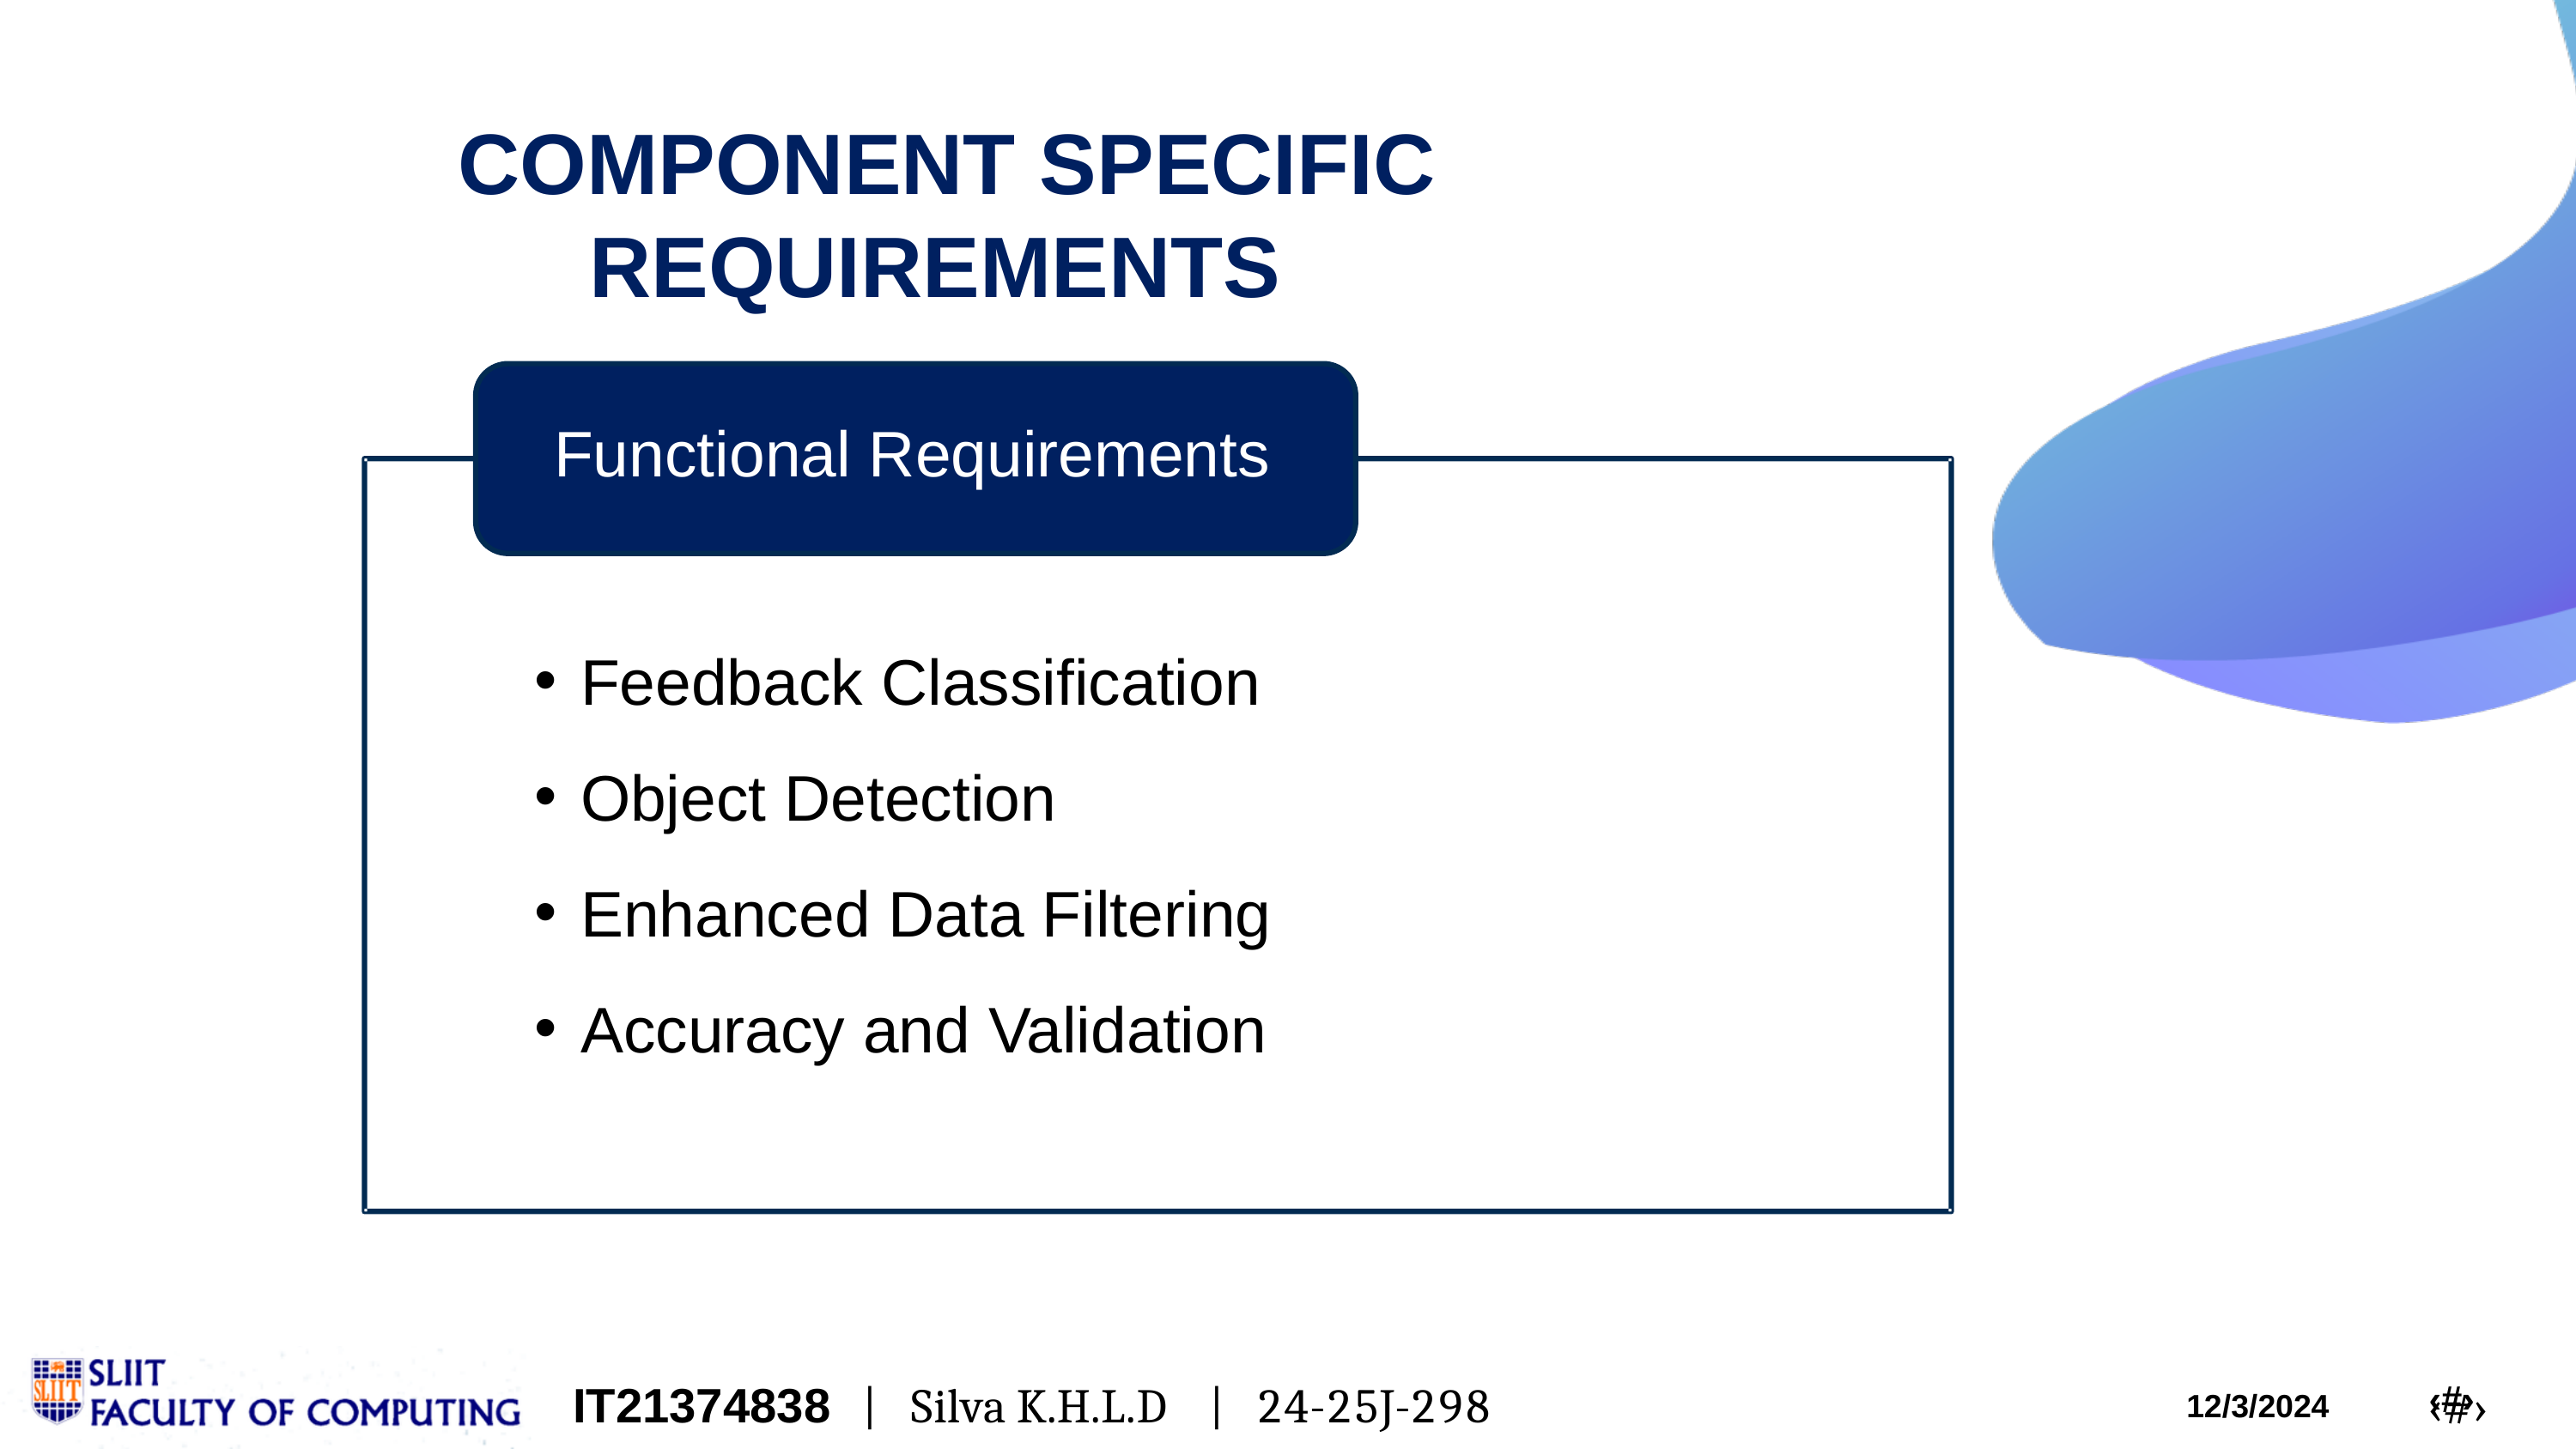

COMPONENT SPECIFIC REQUIREMENTS

Functional Requirements

Feedback Classification
Object Detection
Enhanced Data Filtering
Accuracy and Validation

IT21374838   |   Silva K.H.L.D   |   24-25J-298
‹#›
‹#›
12/3/2024